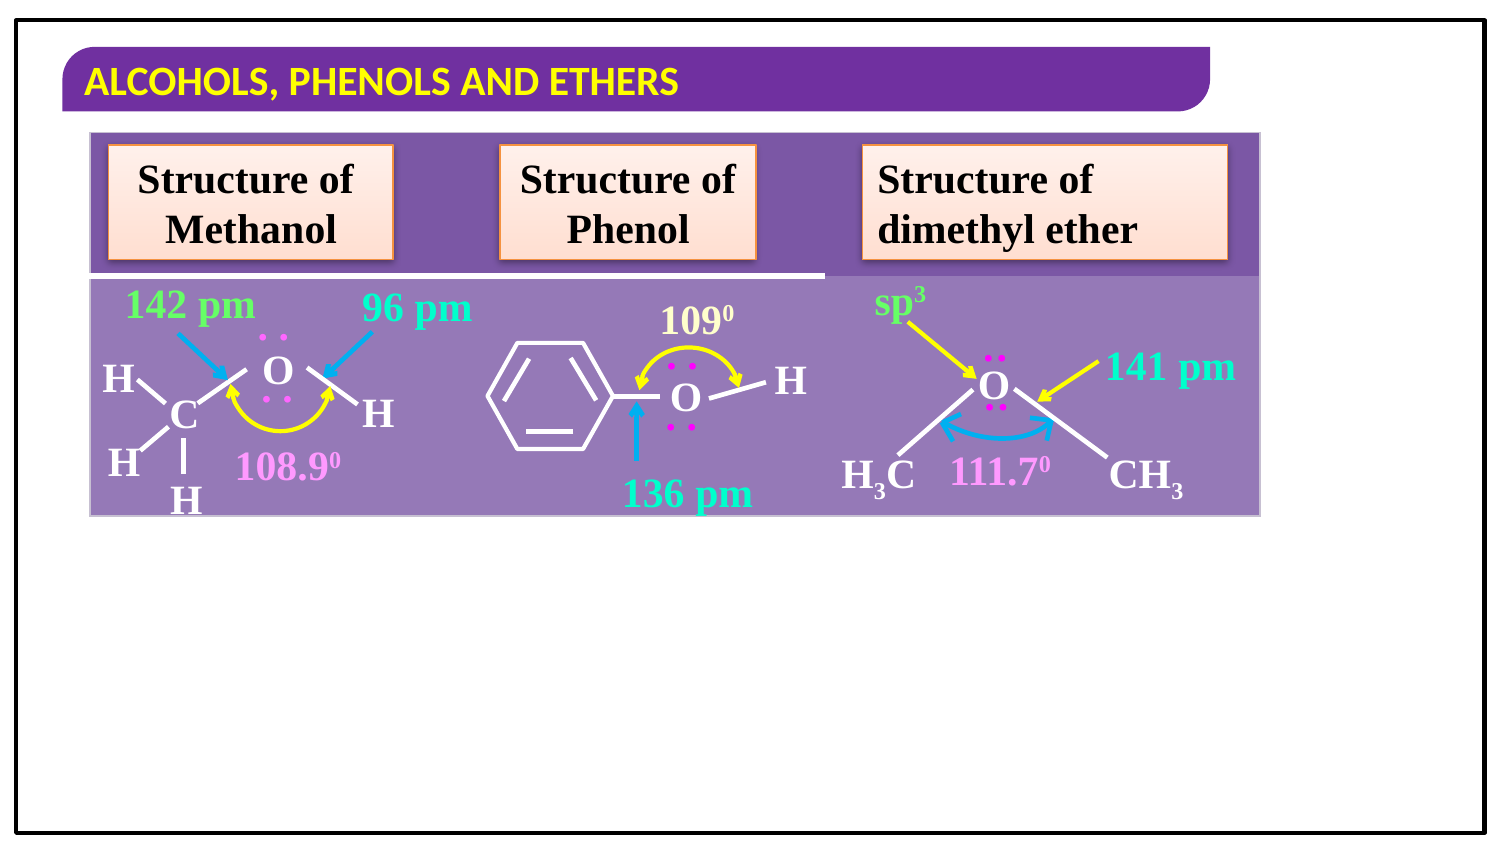

|  |  |  |
| --- | --- | --- |
|  |  |  |
Structure of
Methanol
Structure of
Phenol
Structure of
dimethyl ether
sp3

141 pm
:
O
:
111.70
H3C
CH3
142 pm
96 pm
. .
O
. .

H
H
C
H
108.90
H
1090
. .
O
. .

H
136 pm